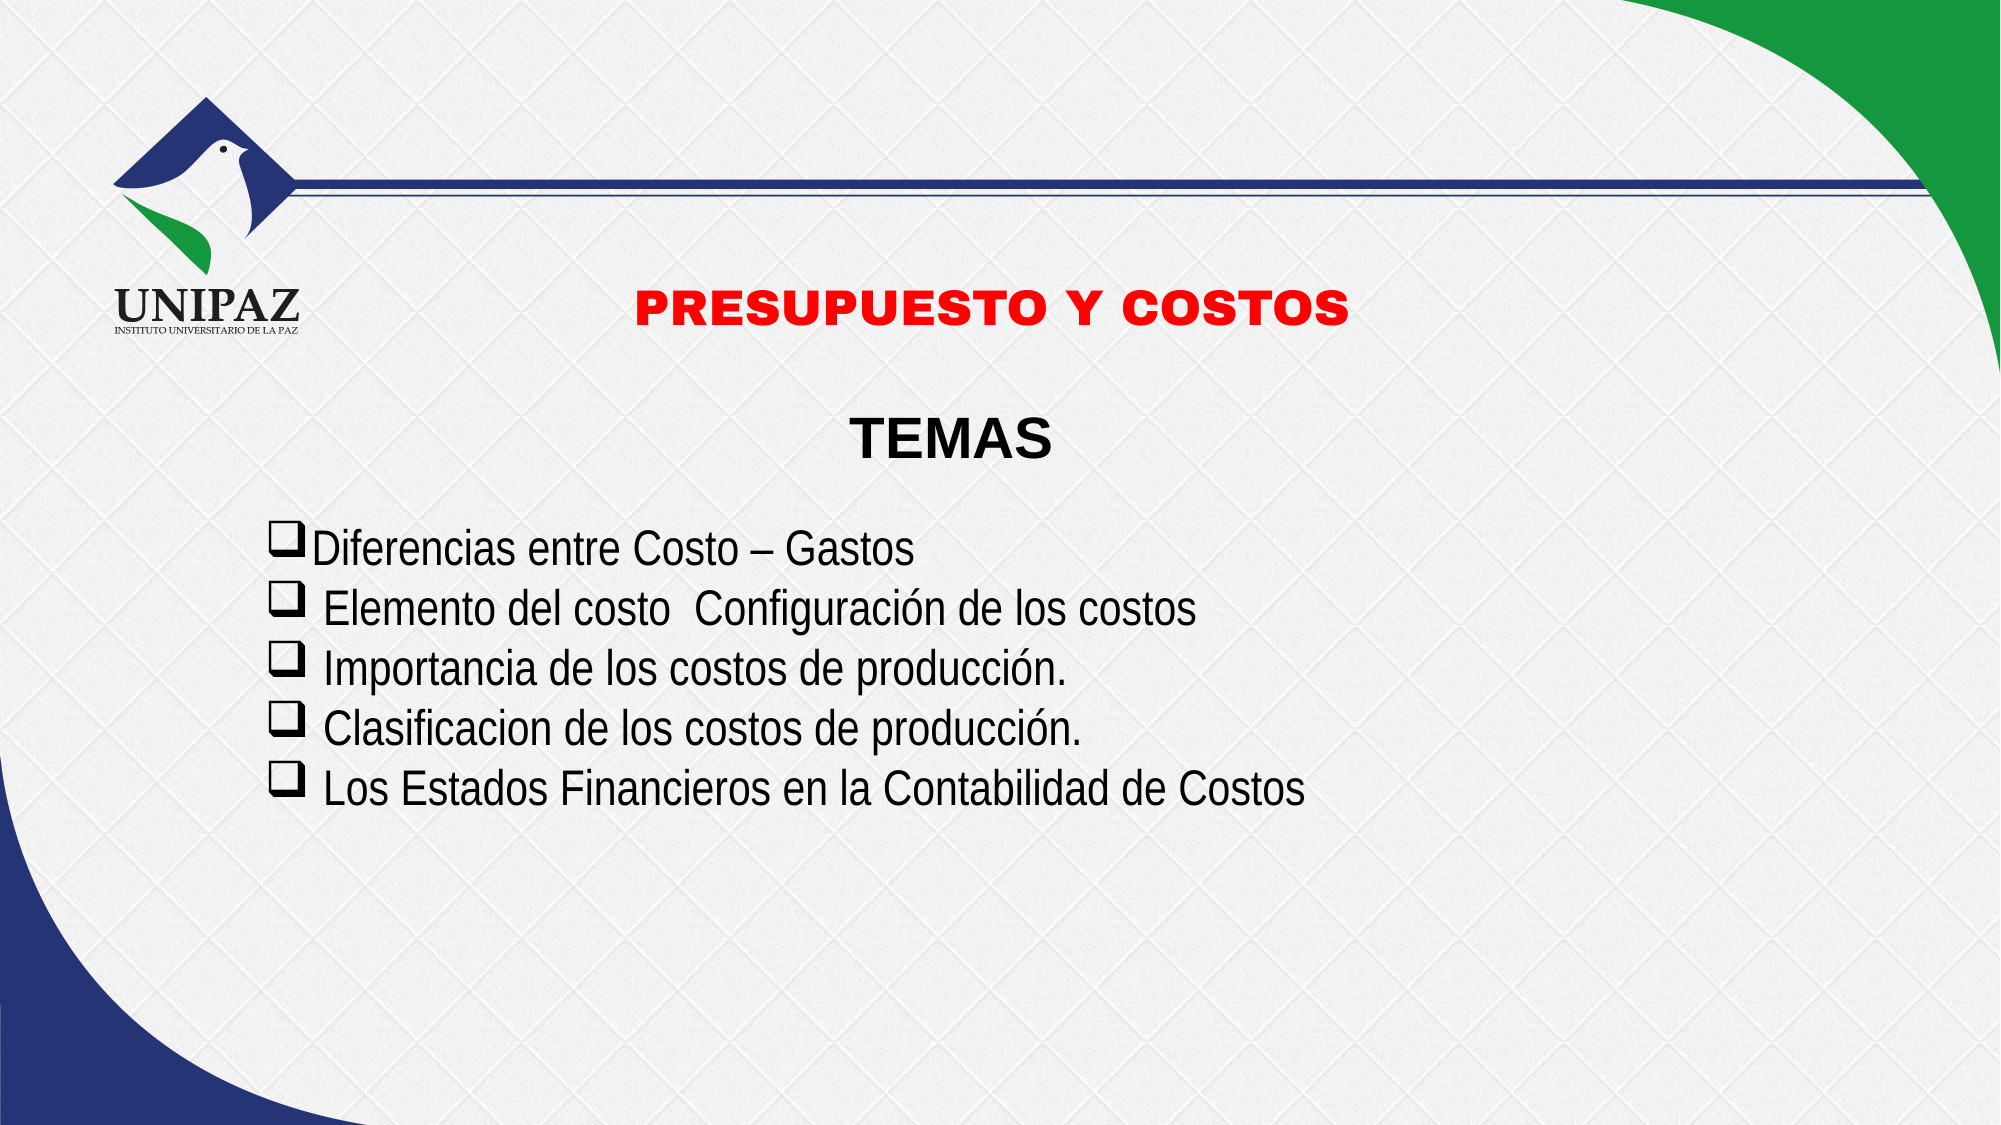

# PRESUPUESTO Y COSTOS

TEMAS

Diferencias entre Costo – Gastos
 Elemento del costo  Configuración de los costos
 Importancia de los costos de producción.
 Clasificacion de los costos de producción.
 Los Estados Financieros en la Contabilidad de Costos